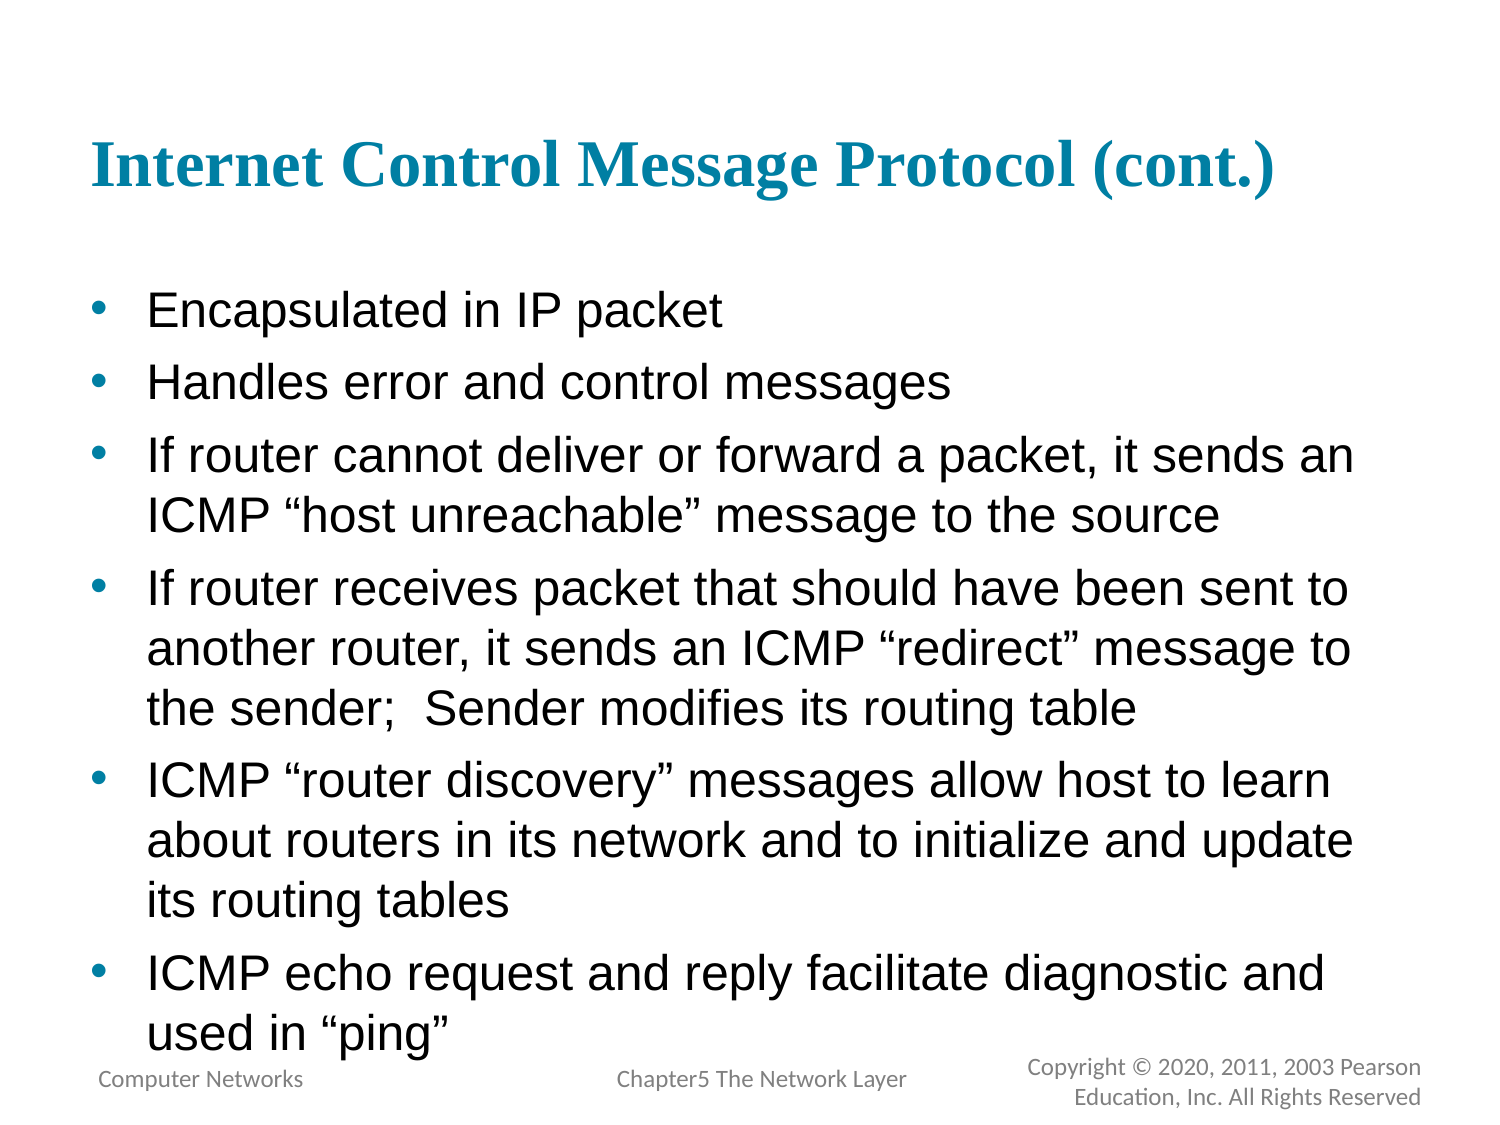

# Internet Control Message Protocol (cont.)
Encapsulated in IP packet
Handles error and control messages
If router cannot deliver or forward a packet, it sends an ICMP “host unreachable” message to the source
If router receives packet that should have been sent to another router, it sends an ICMP “redirect” message to the sender;  Sender modifies its routing table
ICMP “router discovery” messages allow host to learn about routers in its network and to initialize and update its routing tables
ICMP echo request and reply facilitate diagnostic and used in “ping”